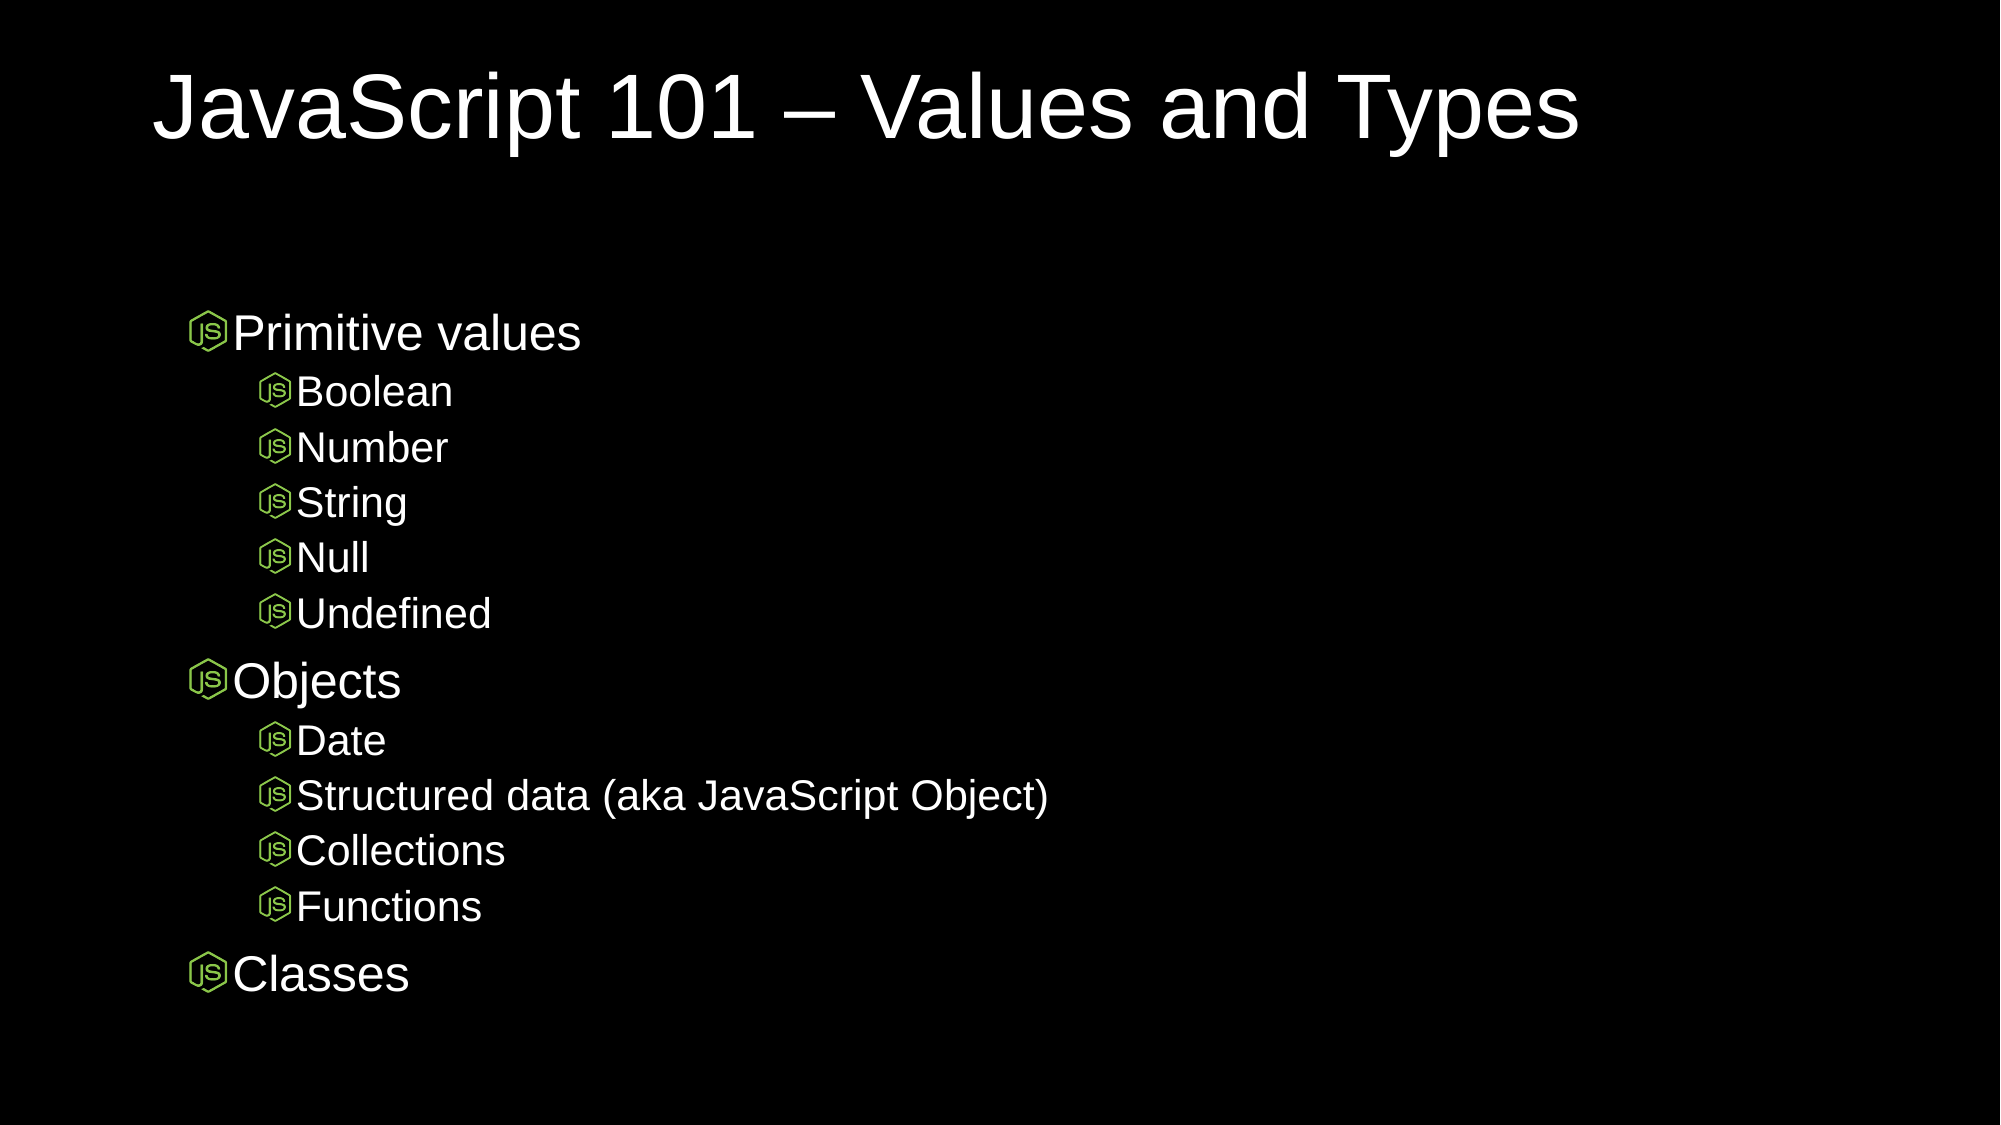

# JavaScript 101 – Values and Types
Primitive values
Boolean
Number
String
Null
Undefined
Objects
Date
Structured data (aka JavaScript Object)
Collections
Functions
Classes